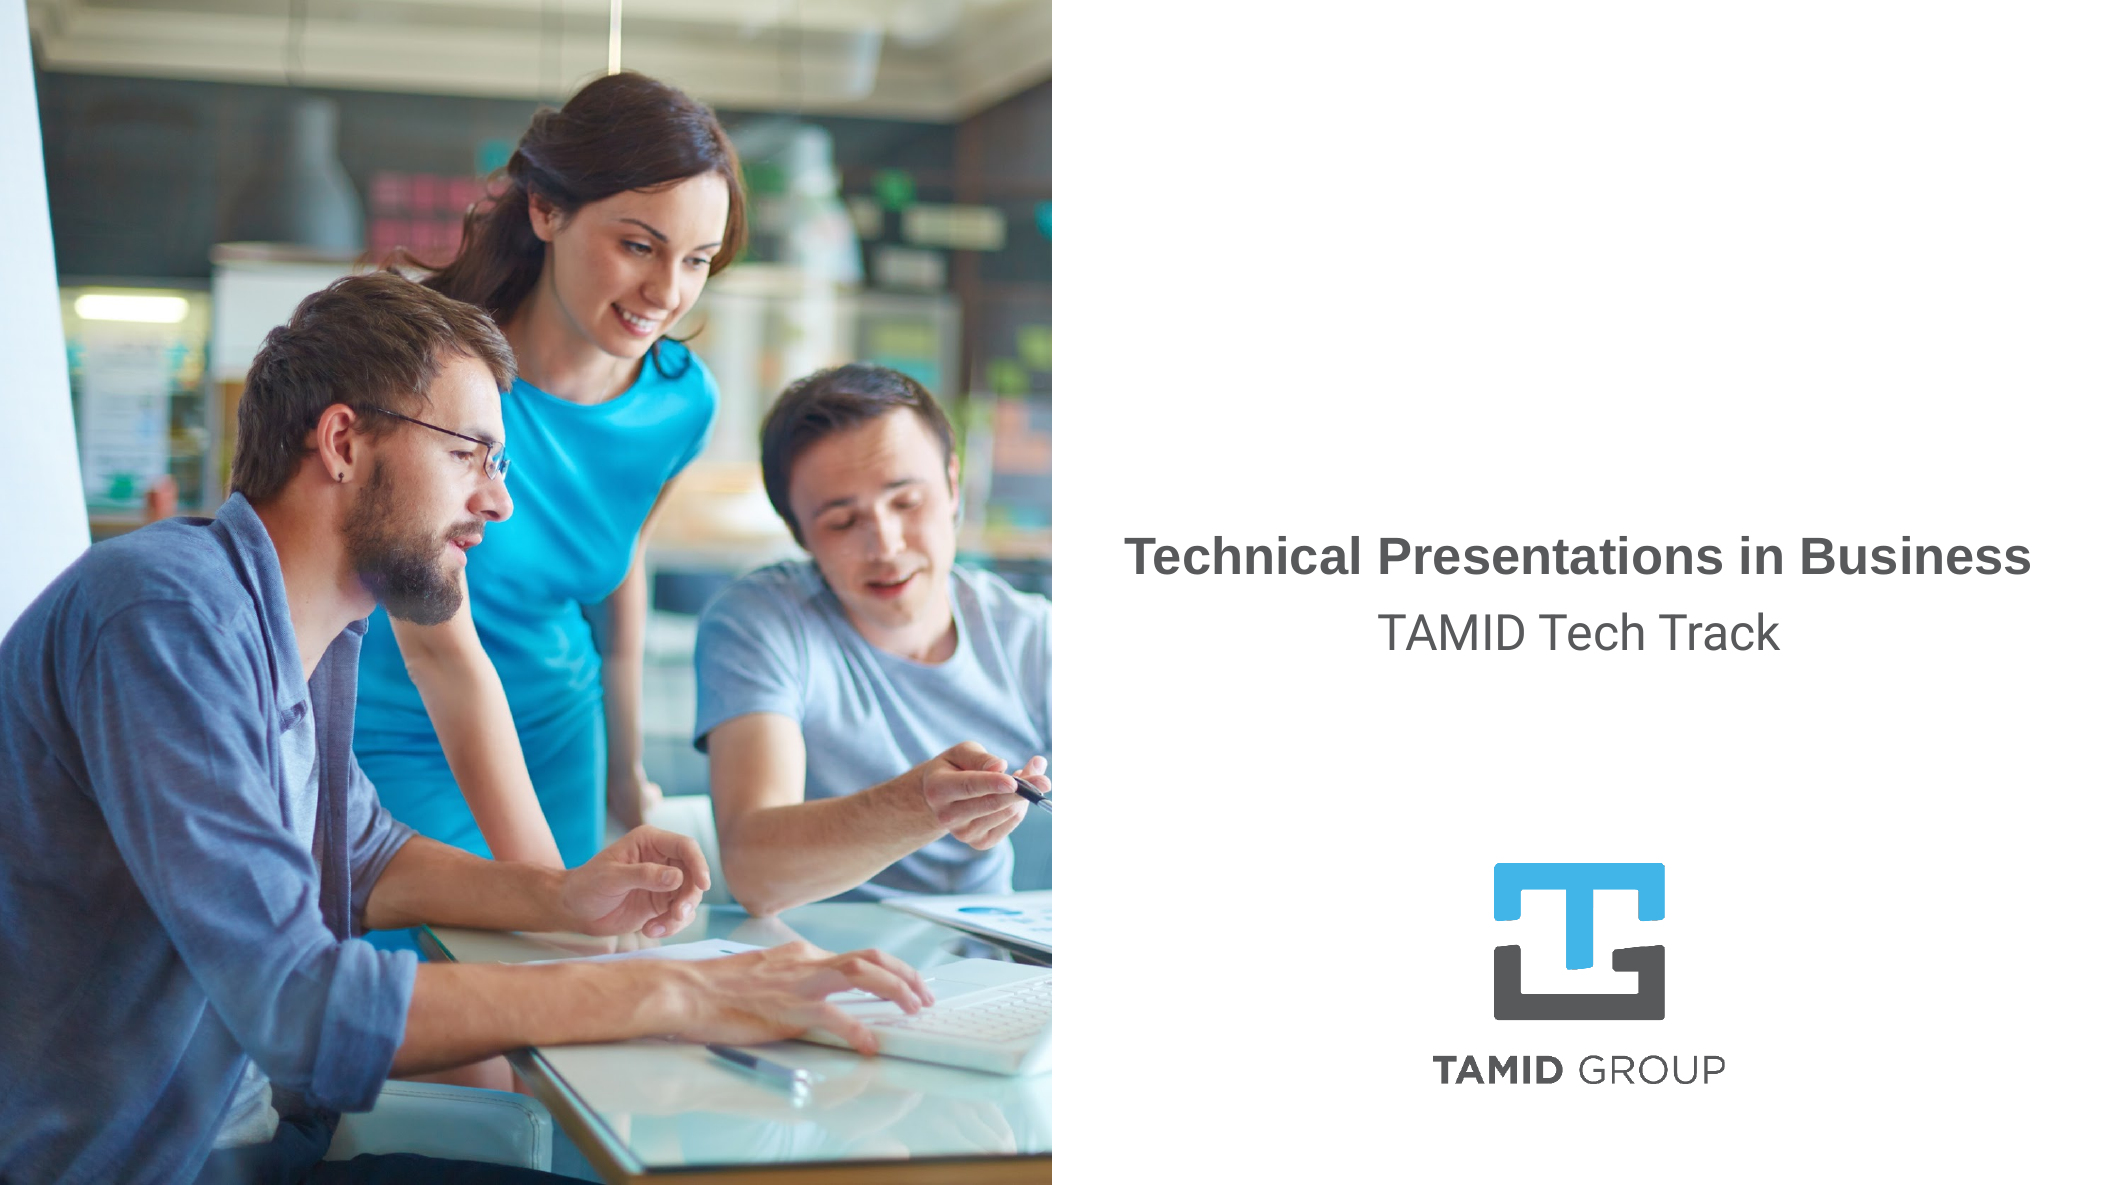

# Technical Presentations in Business
TAMID Tech Track